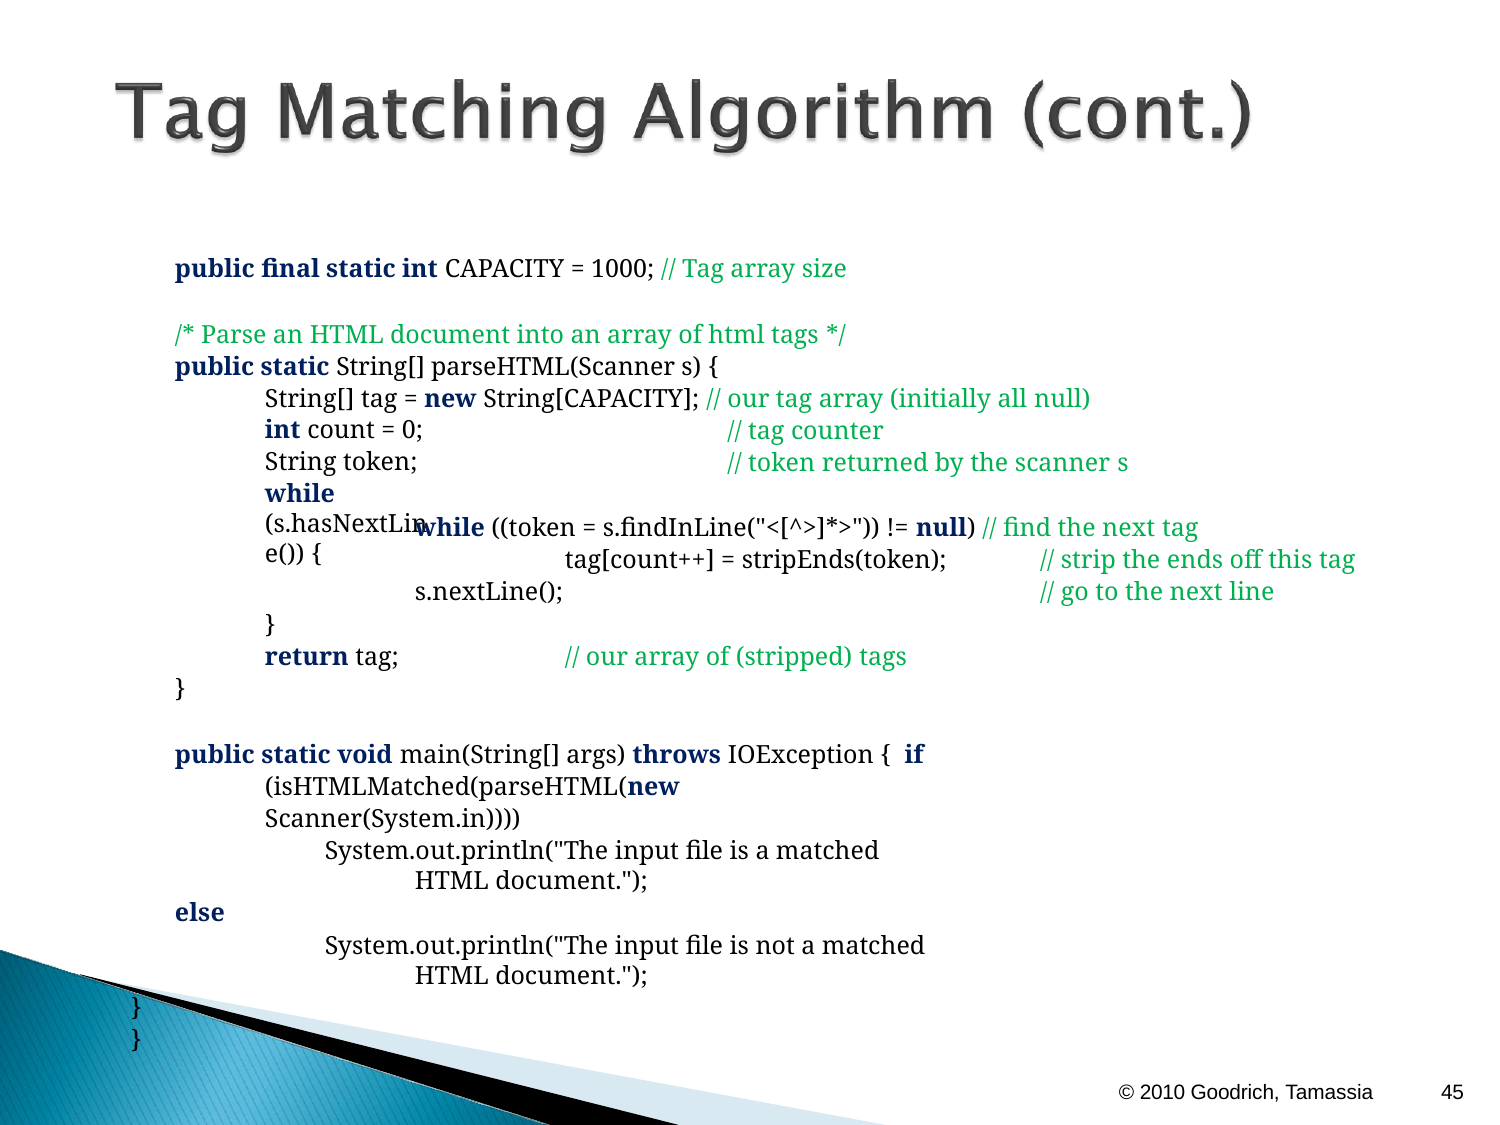

public final static int CAPACITY = 1000; // Tag array size

/* Parse an HTML document into an array of html tags */
public static String[] parseHTML(Scanner s) {
String[] tag = new String[CAPACITY]; // our tag array (initially all null)
int count = 0;  String token;
while (s.hasNextLine()) {
// tag counter
// token returned by the scanner s
while ((token = s.findInLine("<[^>]*>")) != null) // find the next tag
tag[count++] = stripEnds(token);  s.nextLine();
// strip the ends off this tag
// go to the next line
}
return tag;
// our array of (stripped) tags
}

public static void main(String[] args) throws IOException {  if (isHTMLMatched(parseHTML(new Scanner(System.in))))
System.out.println("The input file is a matched HTML document.");
else
System.out.println("The input file is not a matched HTML document.");
}
}
45
© 2010 Goodrich, Tamassia